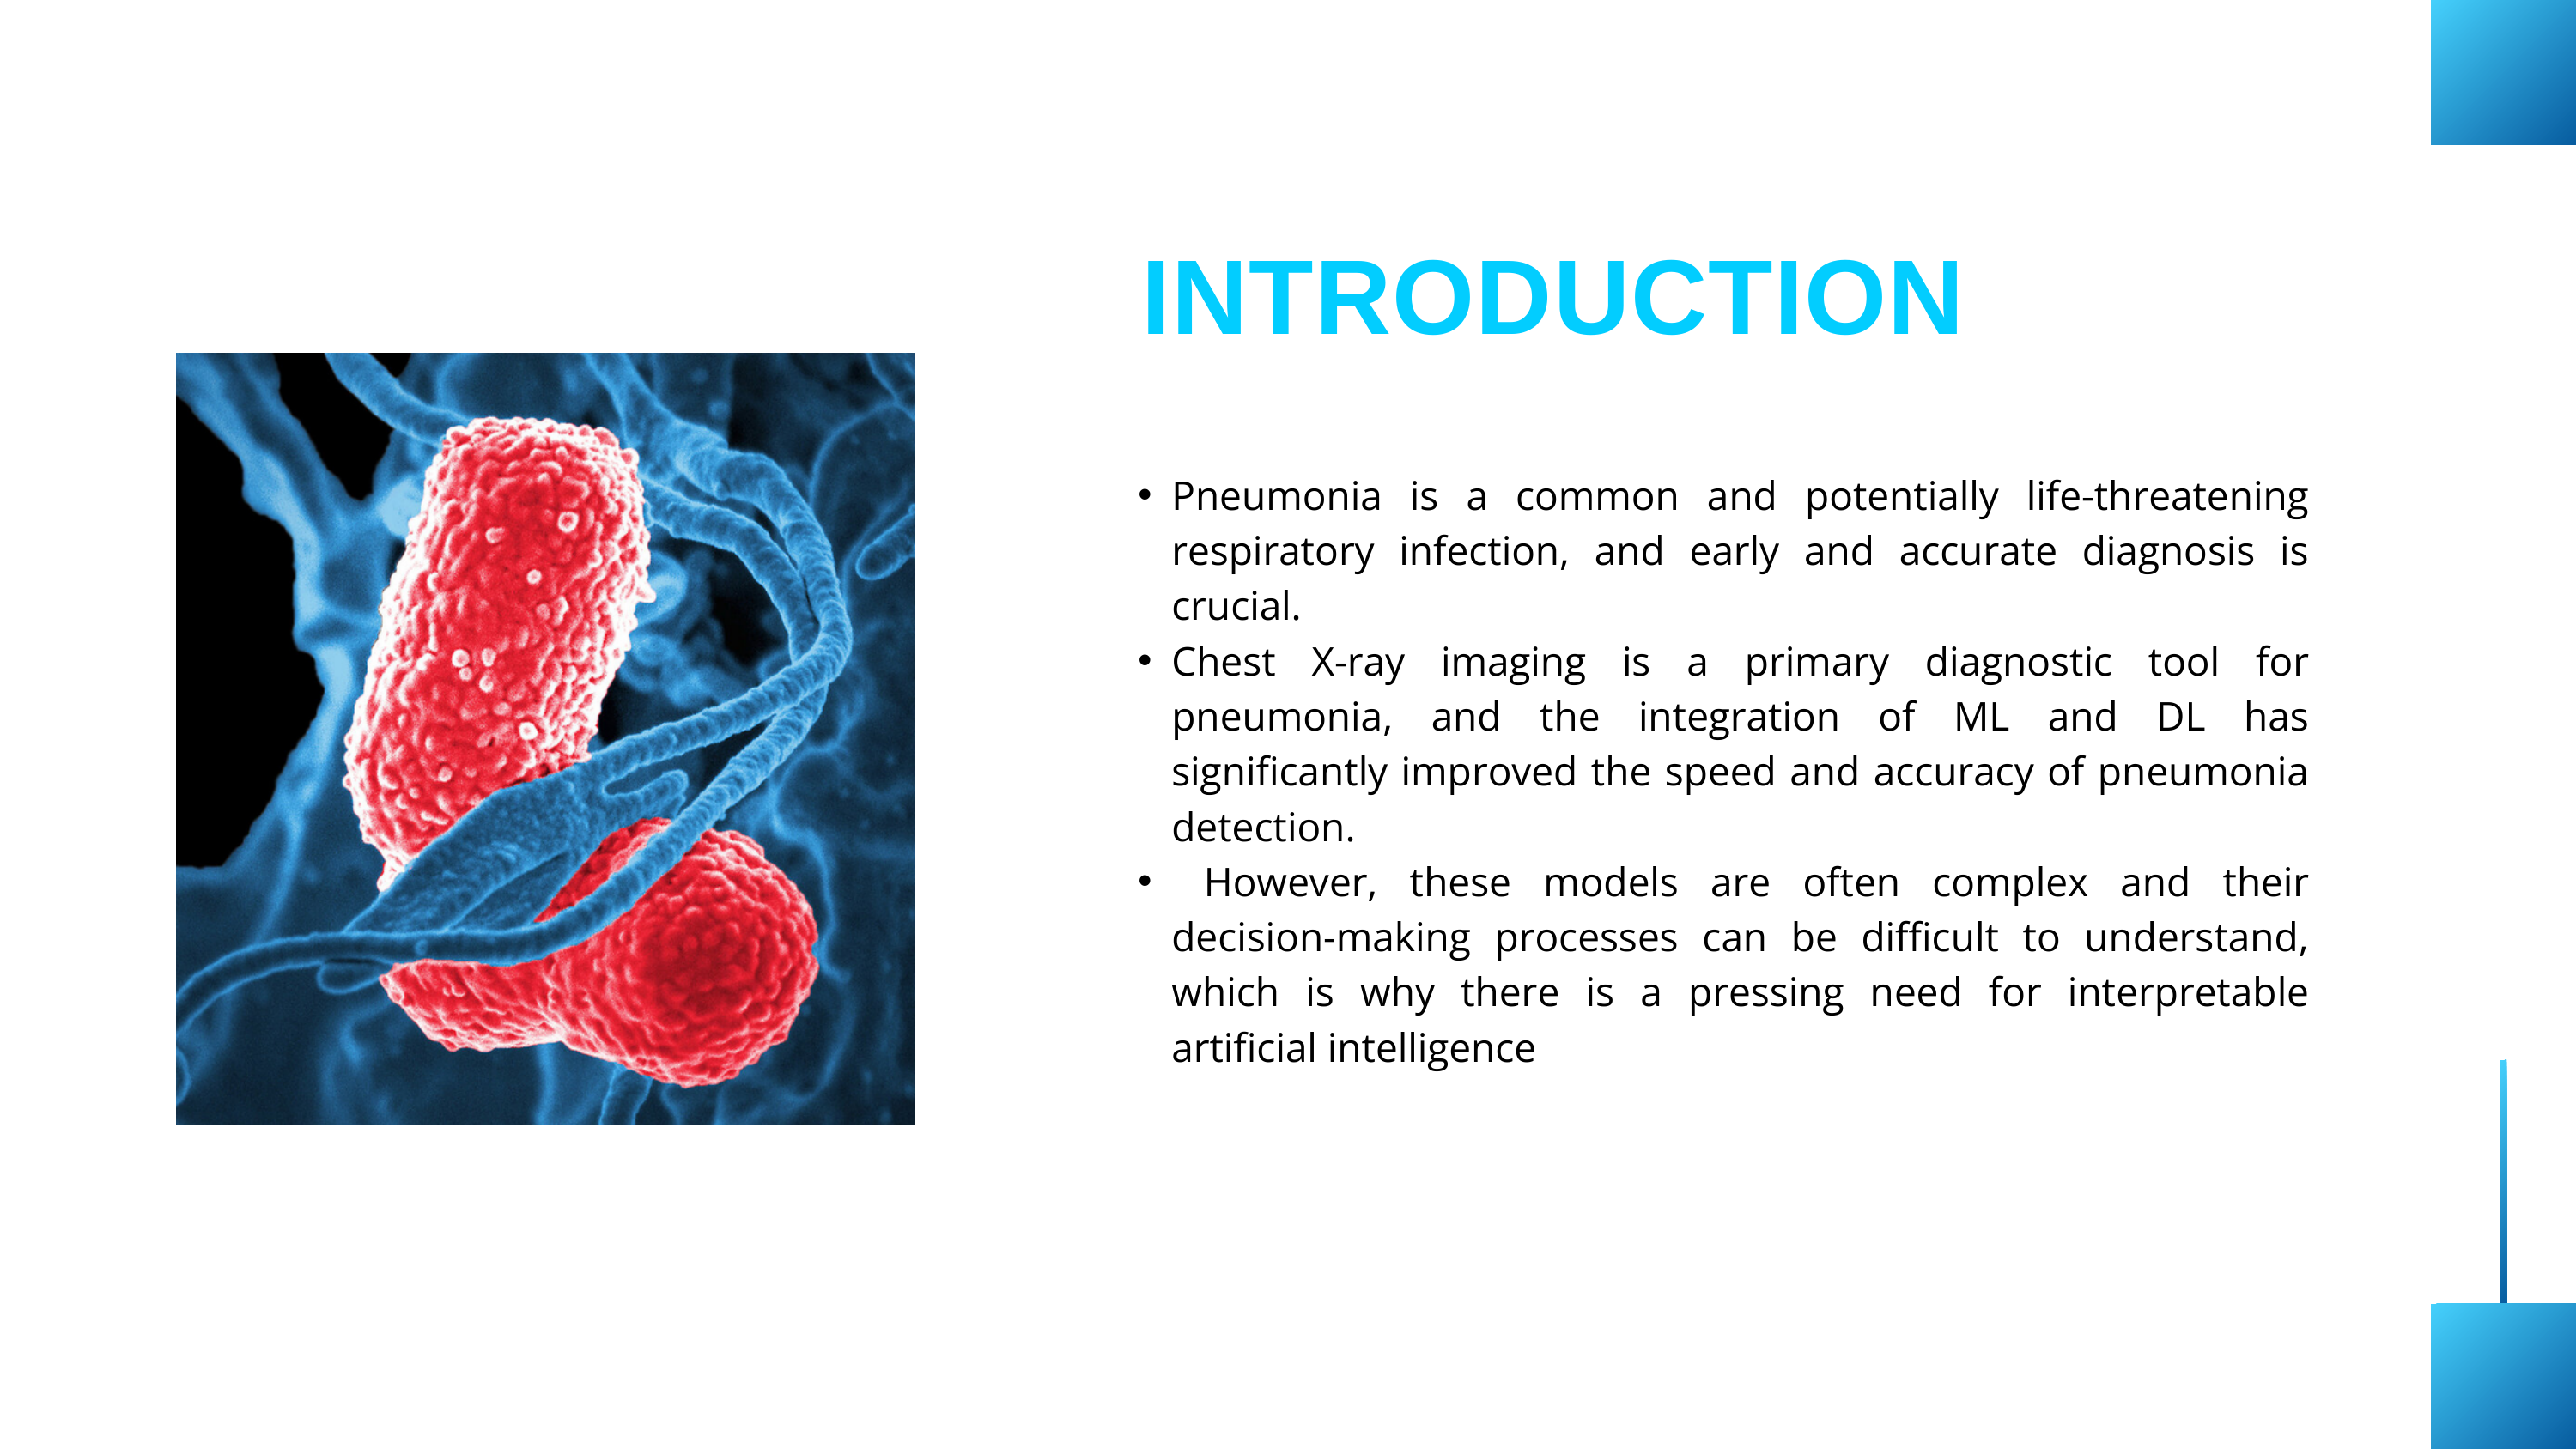

INTRODUCTION

Pneumonia is a common and potentially life-threatening respiratory infection, and early and accurate diagnosis is crucial.
Chest X-ray imaging is a primary diagnostic tool for pneumonia, and the integration of ML and DL has significantly improved the speed and accuracy of pneumonia detection.
 However, these models are often complex and their decision-making processes can be difficult to understand, which is why there is a pressing need for interpretable artificial intelligence